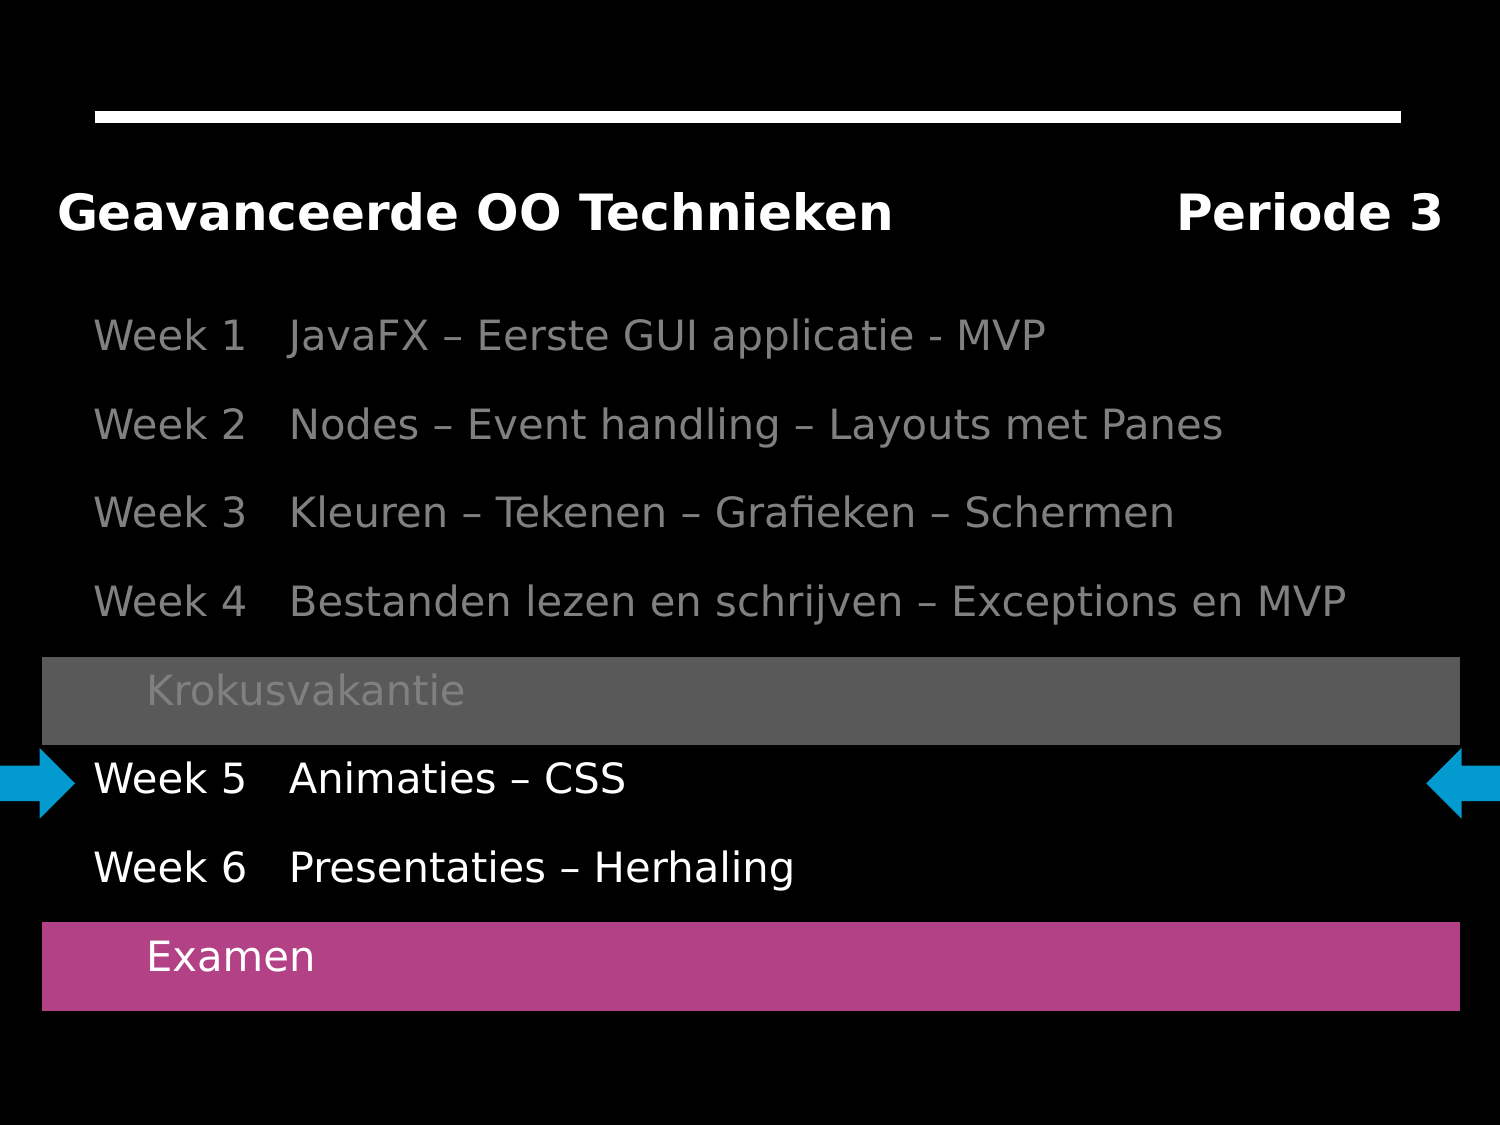

| Geavanceerde OO Technieken |  |  | Periode 3 |  |
| --- | --- | --- | --- | --- |
|  |  |  |  |  |
|  | Week 1 | JavaFX – Eerste GUI applicatie - MVP |  |  |
|  | Week 2 | Nodes – Event handling – Layouts met Panes |  |  |
|  | Week 3 | Kleuren – Tekenen – Grafieken – Schermen |  |  |
|  | Week 4 | Bestanden lezen en schrijven – Exceptions en MVP |  |  |
|  | Krokusvakantie |  |  |  |
|  | Week 5 | Animaties – CSS |  |  |
|  | Week 6 | Presentaties – Herhaling |  |  |
|  | Examen |  |  |  |